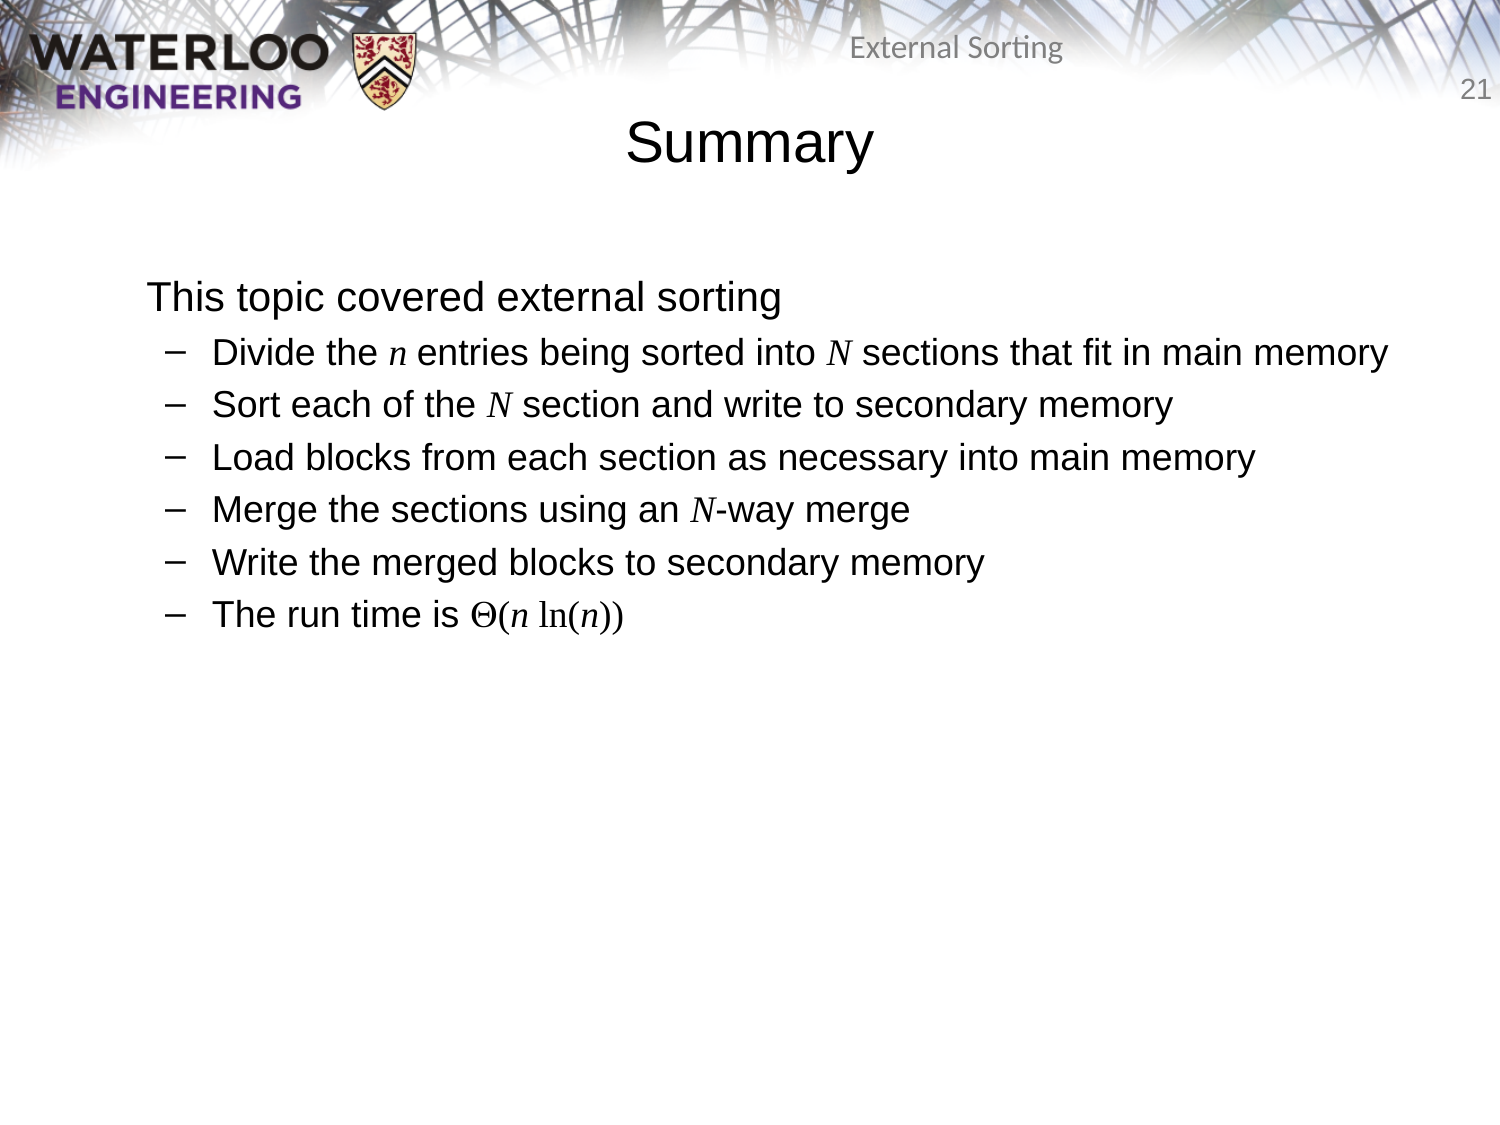

# Summary
	This topic covered external sorting
Divide the n entries being sorted into N sections that fit in main memory
Sort each of the N section and write to secondary memory
Load blocks from each section as necessary into main memory
Merge the sections using an N-way merge
Write the merged blocks to secondary memory
The run time is Θ(n ln(n))